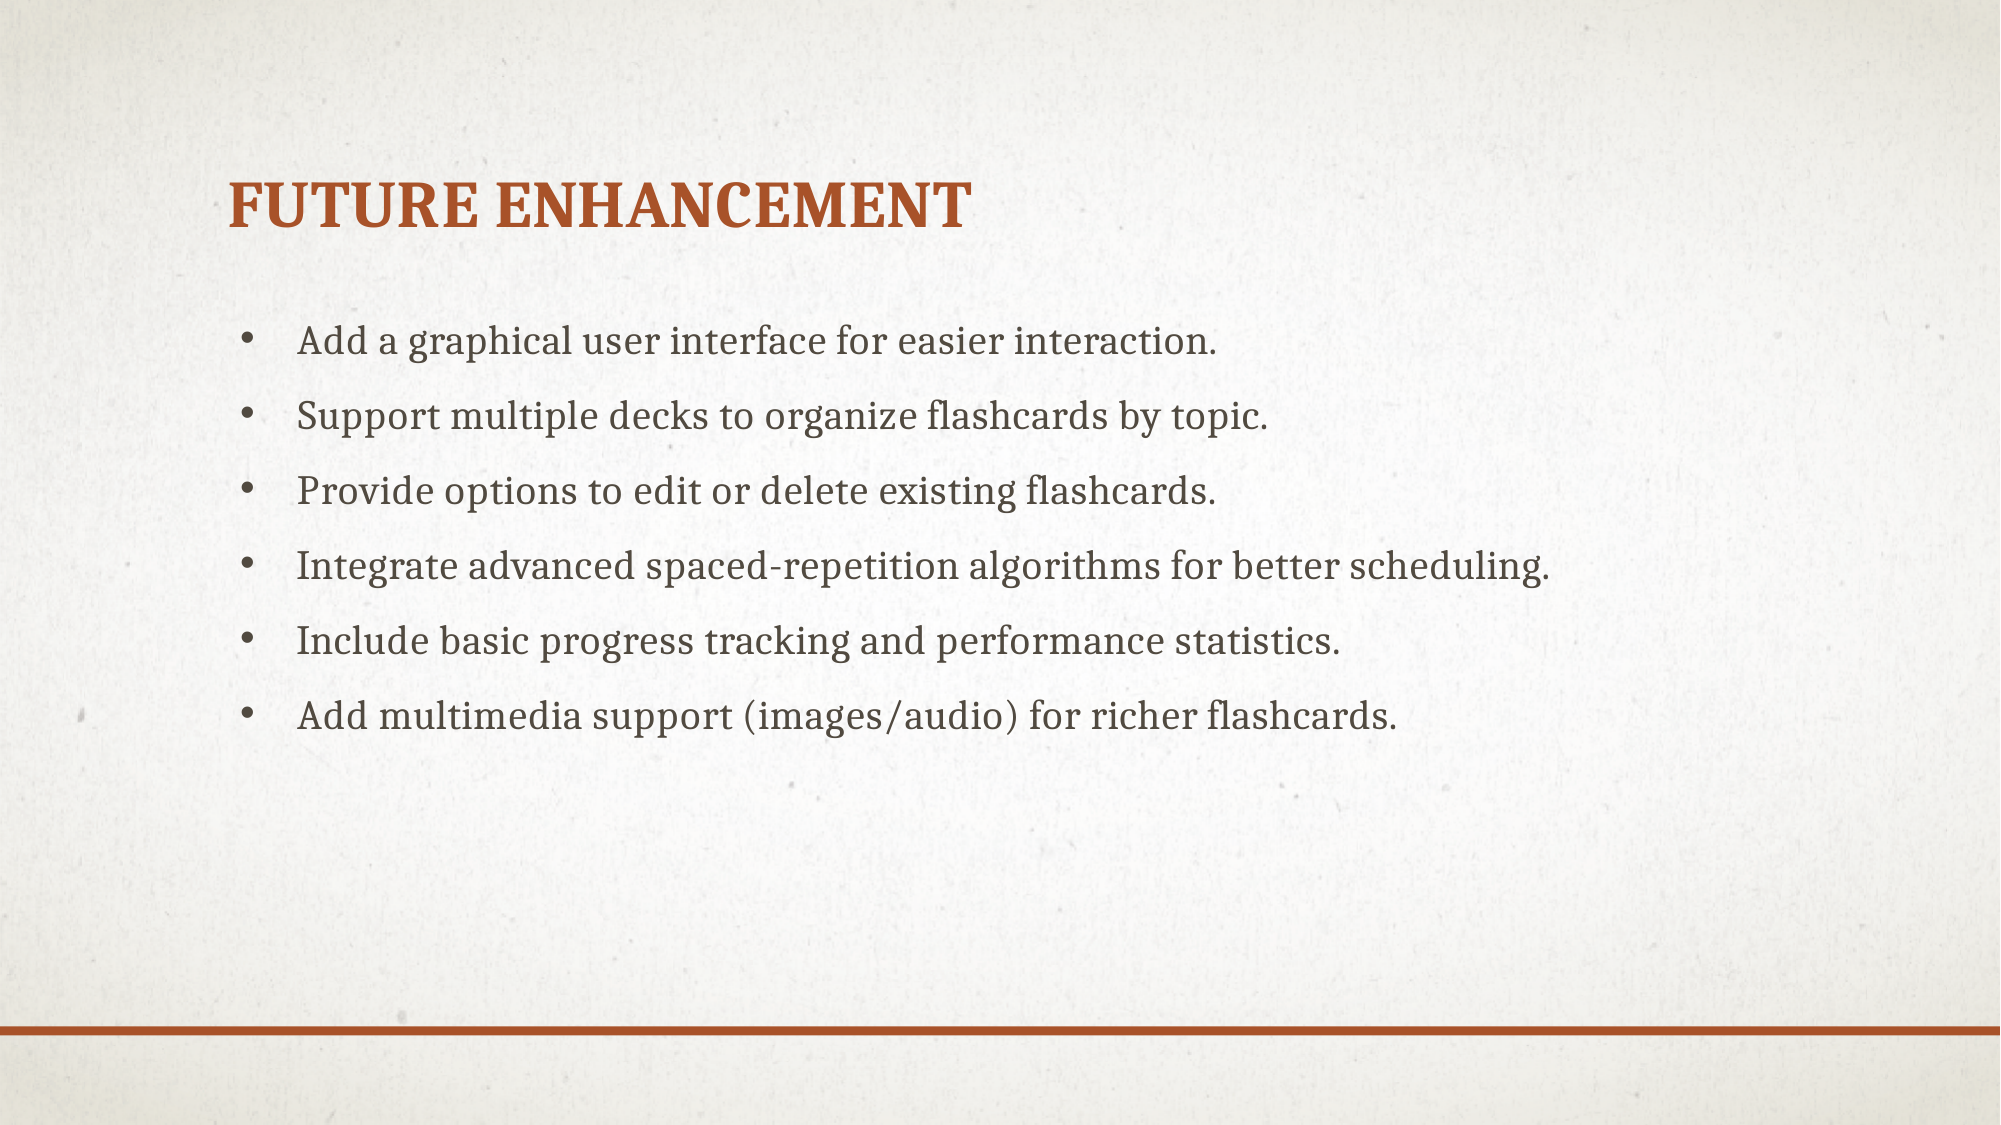

# Future enhancement
Add a graphical user interface for easier interaction.
Support multiple decks to organize flashcards by topic.
Provide options to edit or delete existing flashcards.
Integrate advanced spaced-repetition algorithms for better scheduling.
Include basic progress tracking and performance statistics.
Add multimedia support (images/audio) for richer flashcards.